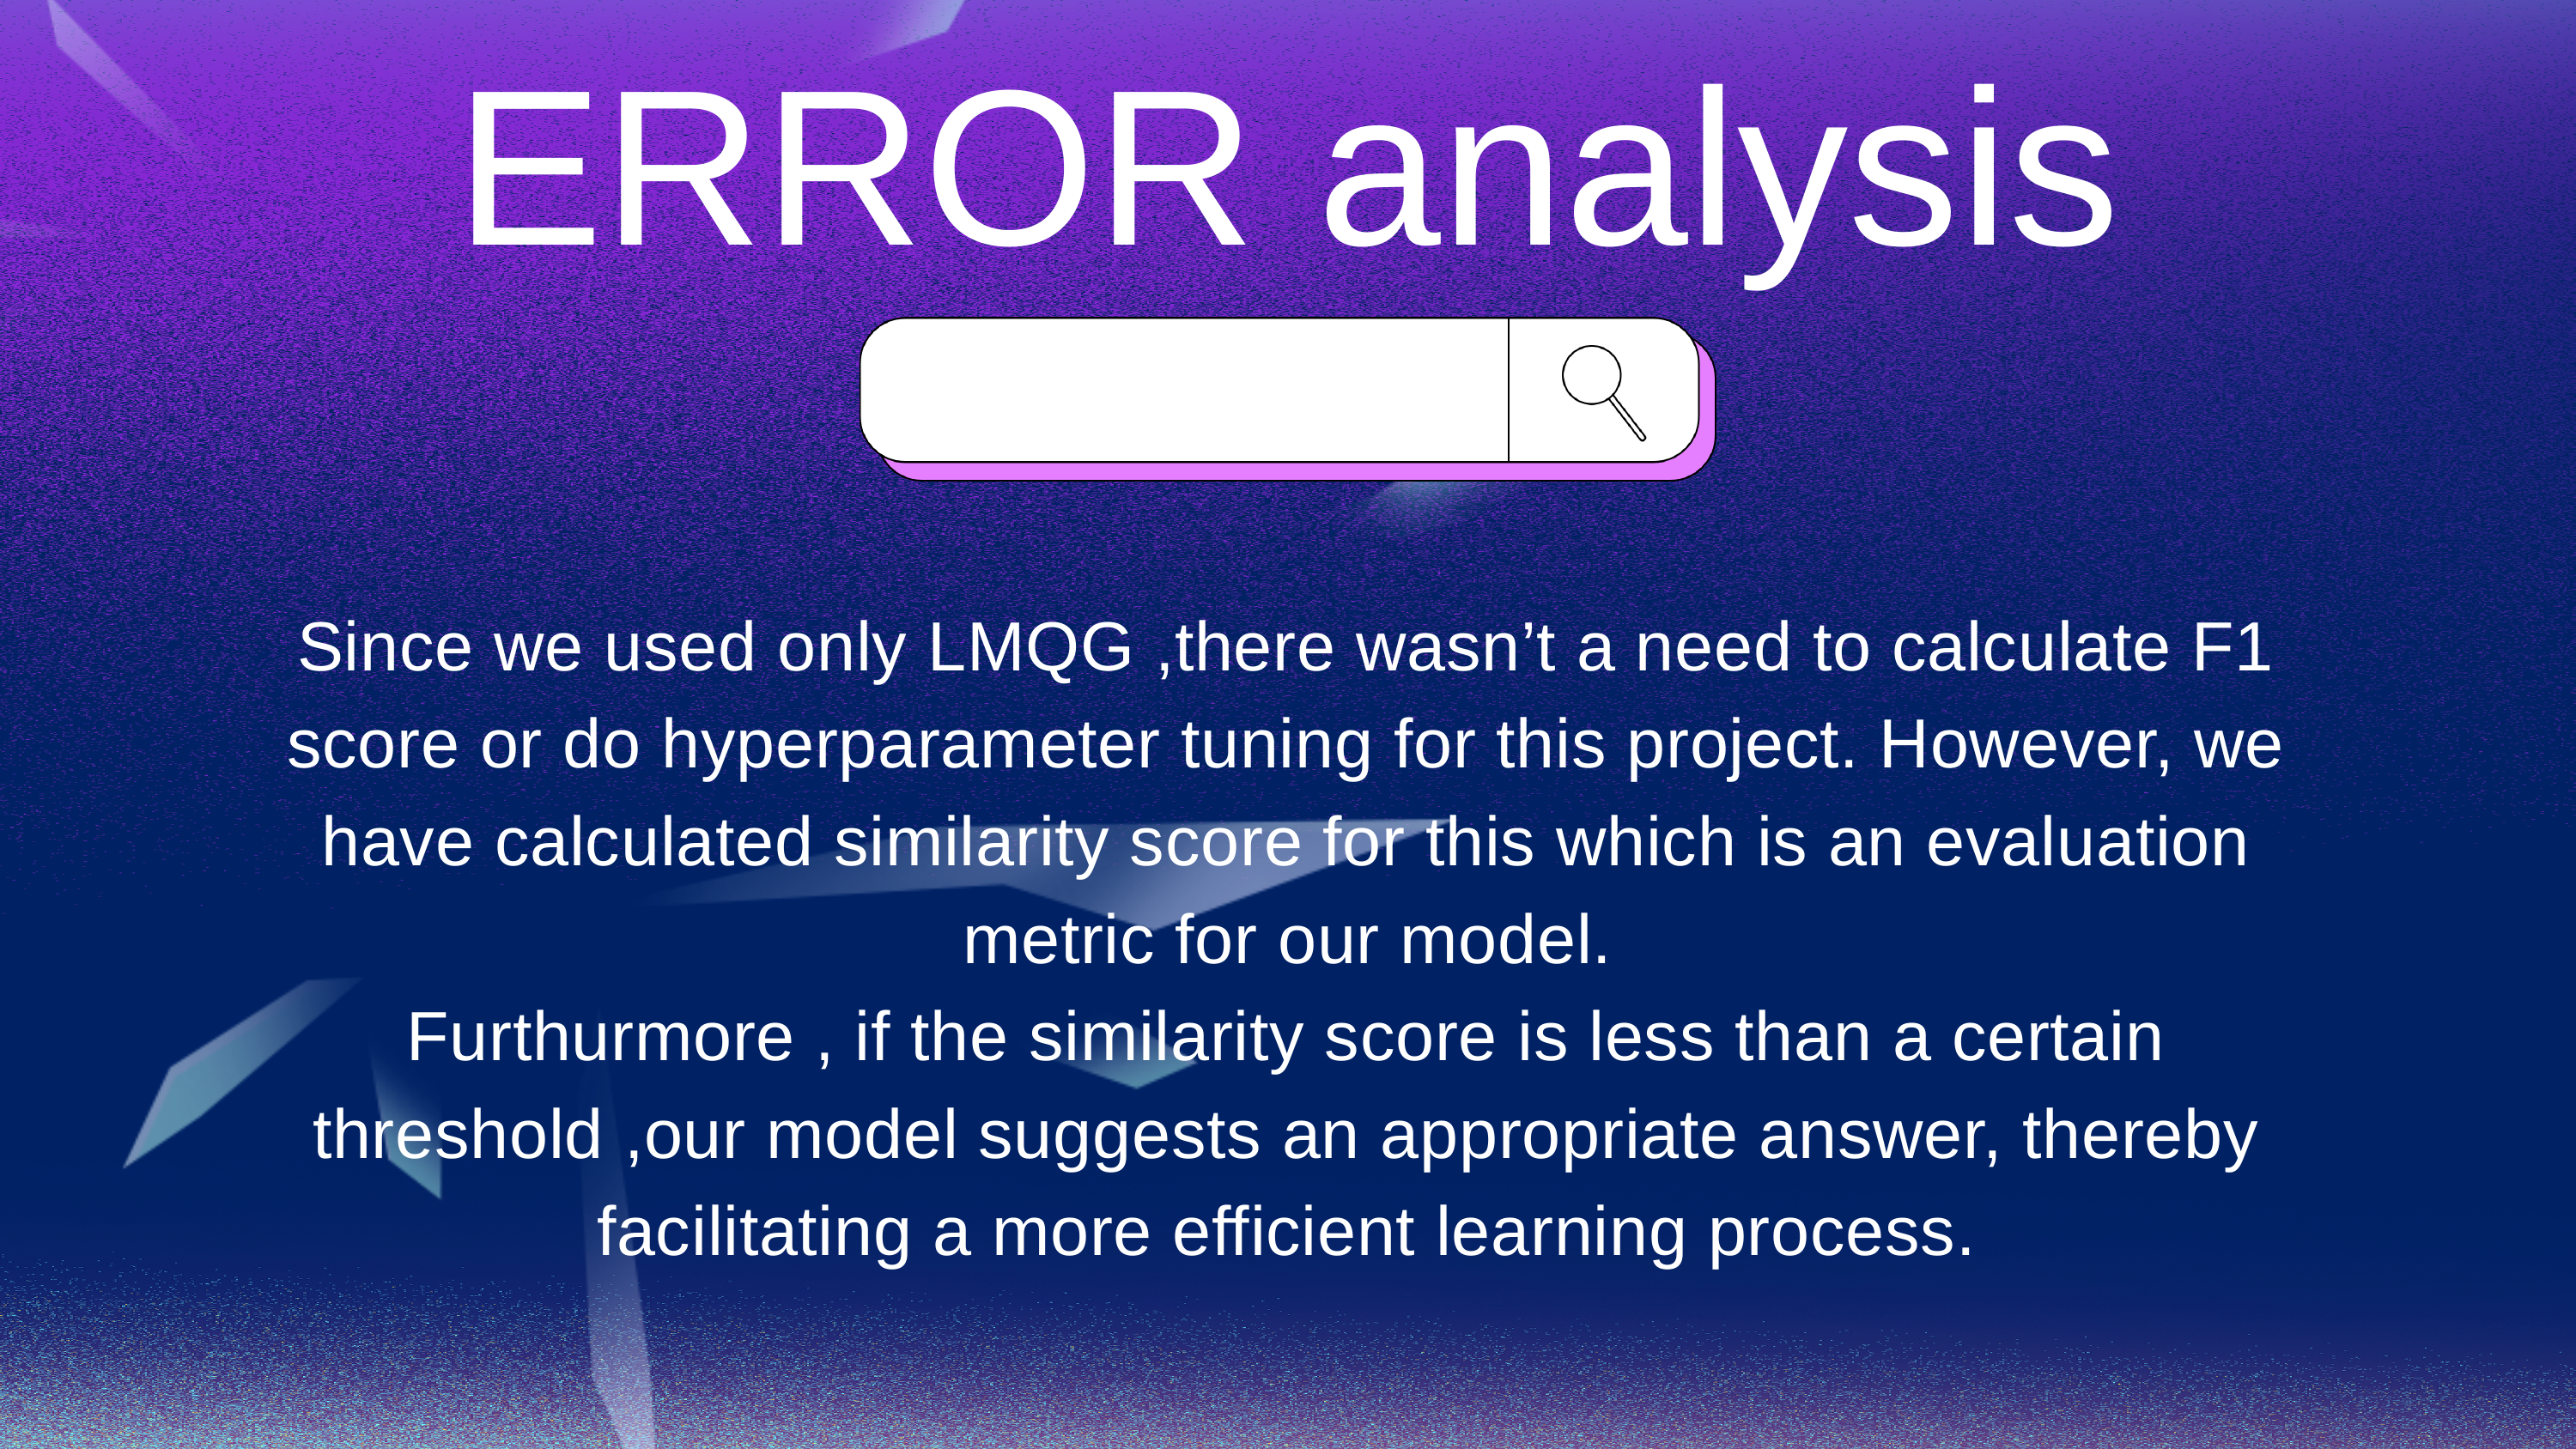

ERROR analysis

Since we used only LMQG ,there wasn’t a need to calculate F1 score or do hyperparameter tuning for this project. However, we have calculated similarity score for this which is an evaluation metric for our model.
Furthurmore , if the similarity score is less than a certain threshold ,our model suggests an appropriate answer, thereby facilitating a more efficient learning process.